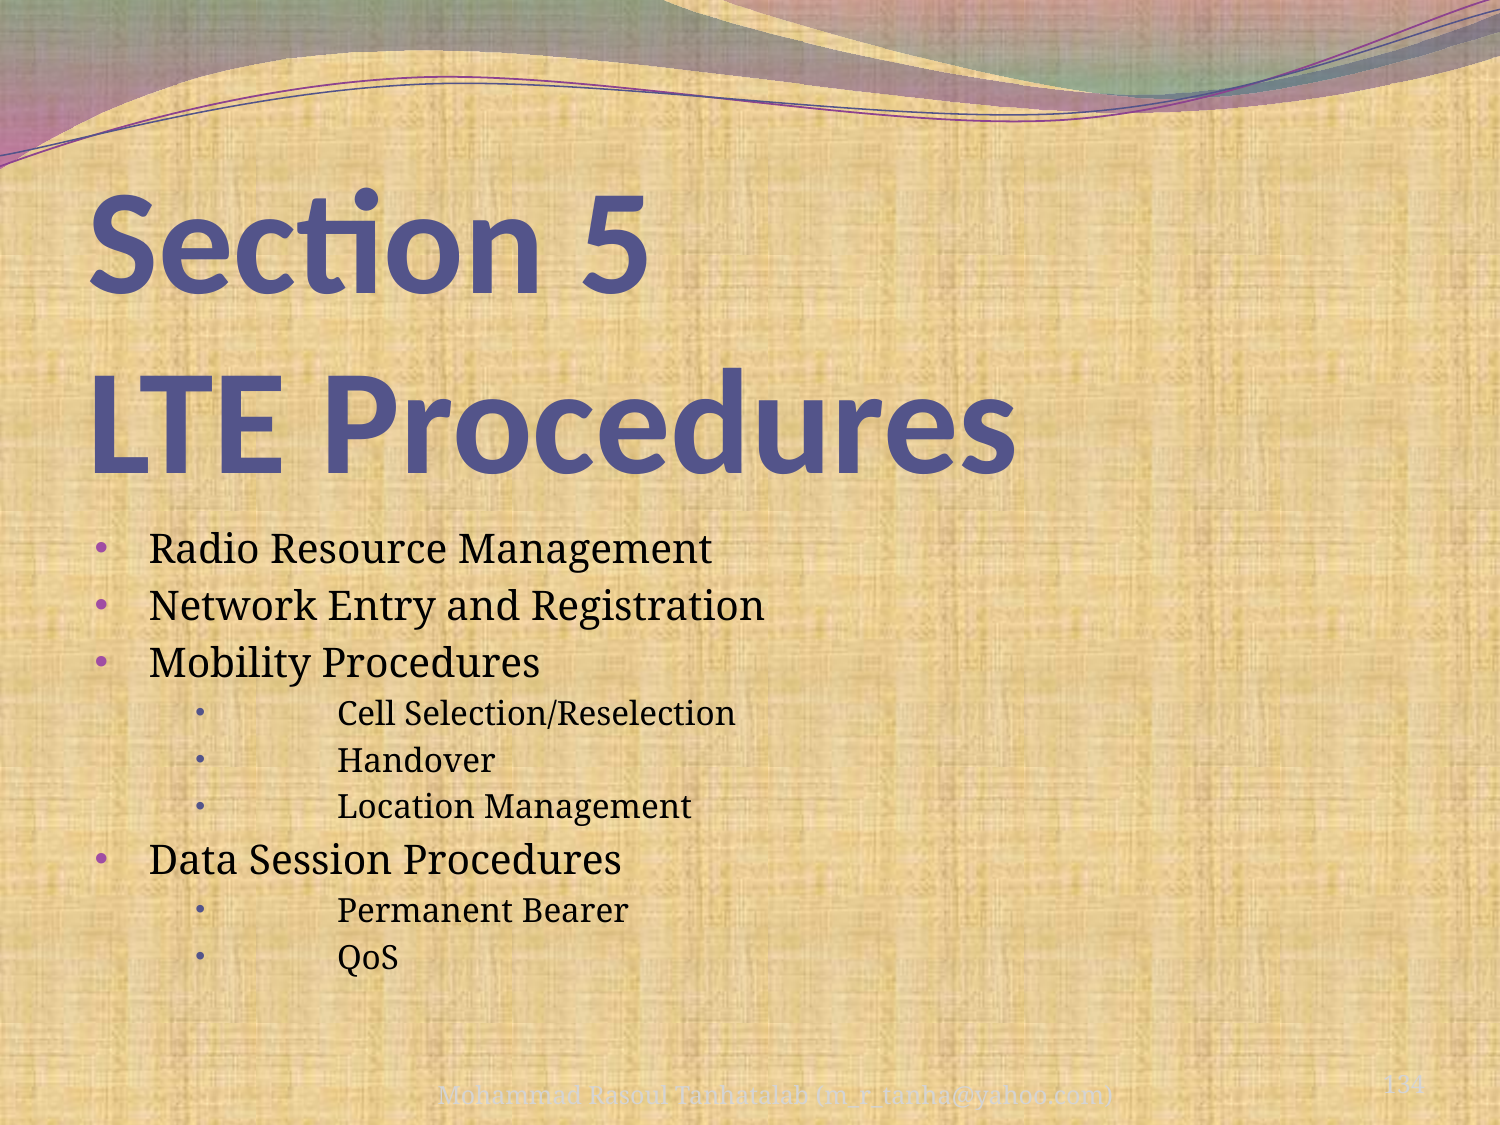

# Section 5 LTE Procedures
Radio Resource Management
Network Entry and Registration
Mobility Procedures
          Cell Selection/Reselection
          Handover
          Location Management
Data Session Procedures
          Permanent Bearer
          QoS

134
Mohammad Rasoul Tanhatalab (m_r_tanha@yahoo.com)